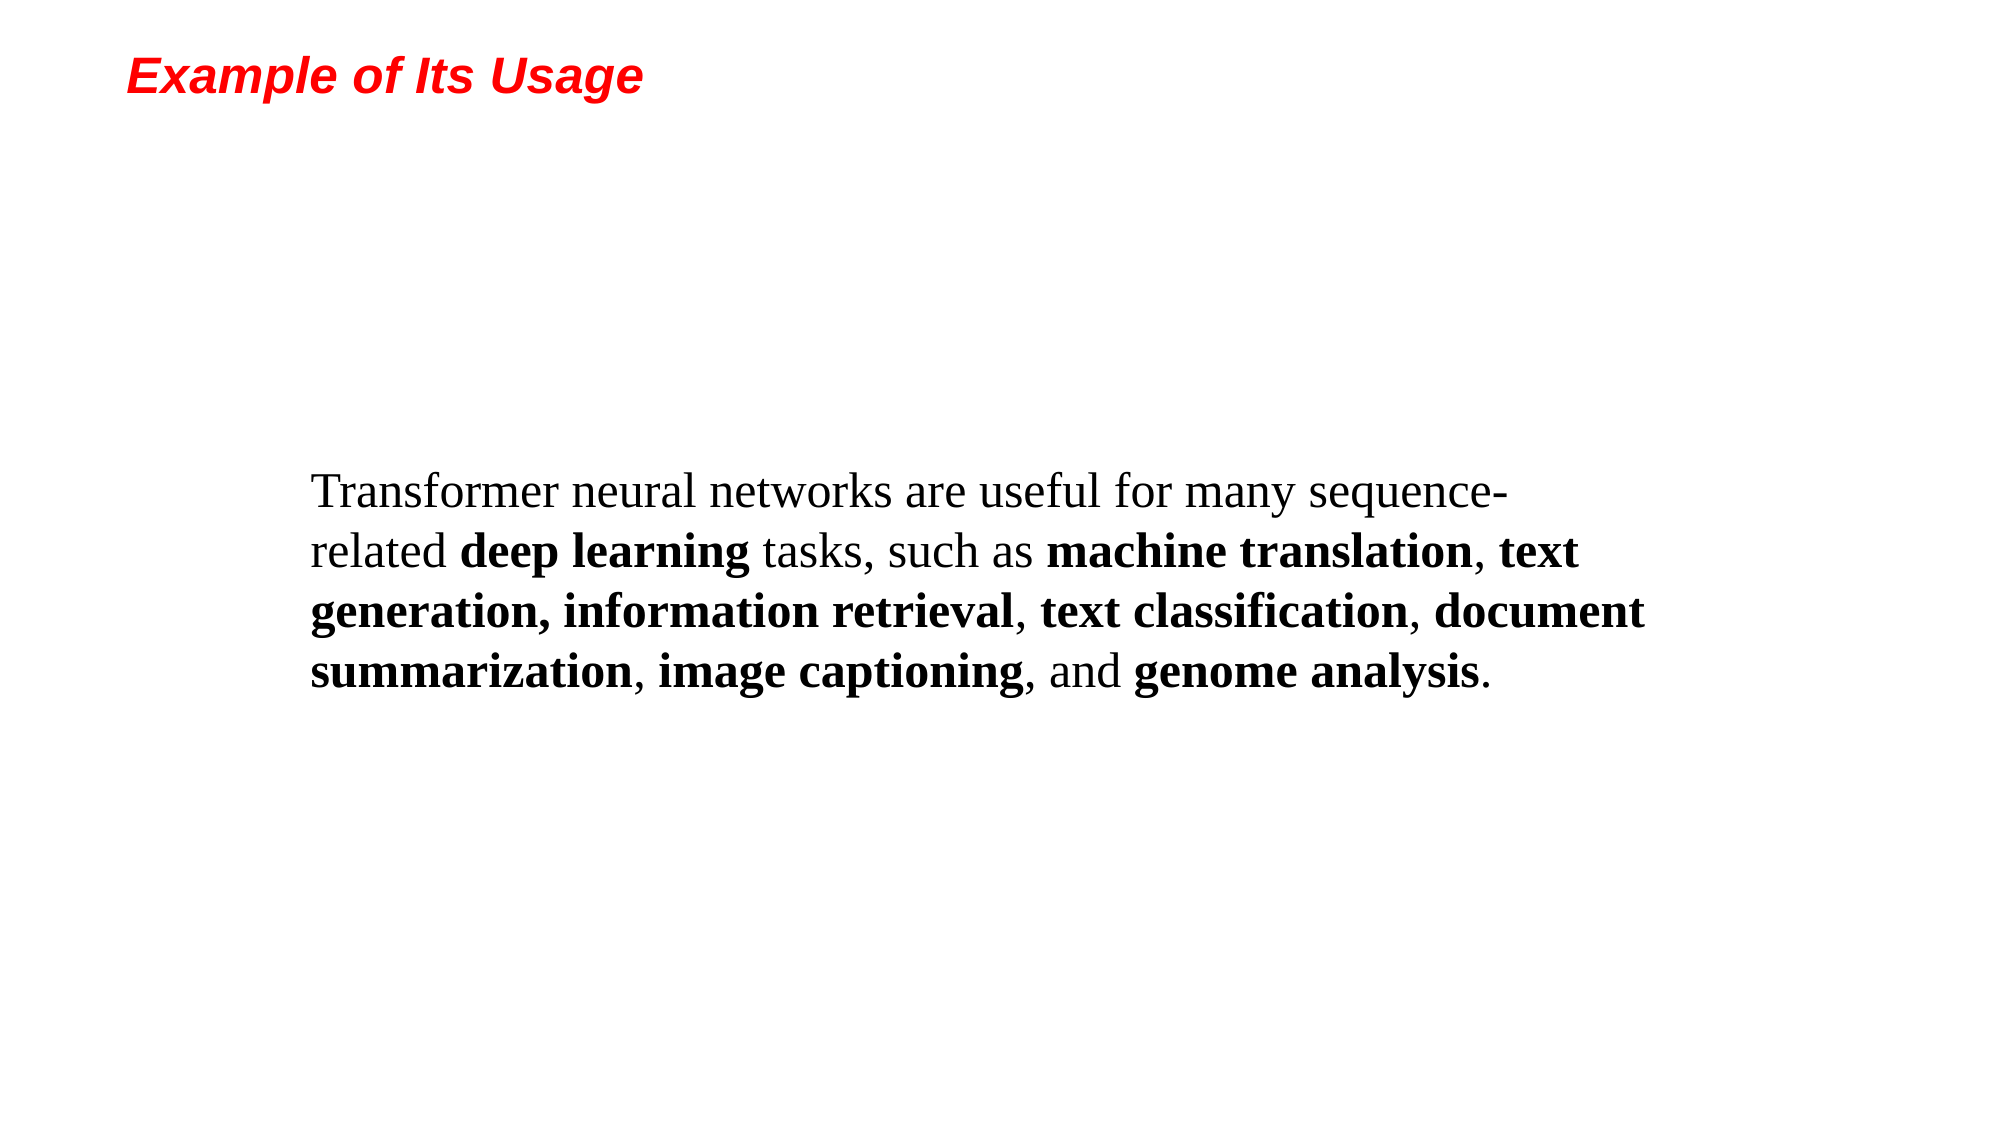

# Example of Its Usage
Transformer neural networks are useful for many sequence-related deep learning tasks, such as machine translation, text generation, information retrieval, text classification, document summarization, image captioning, and genome analysis.